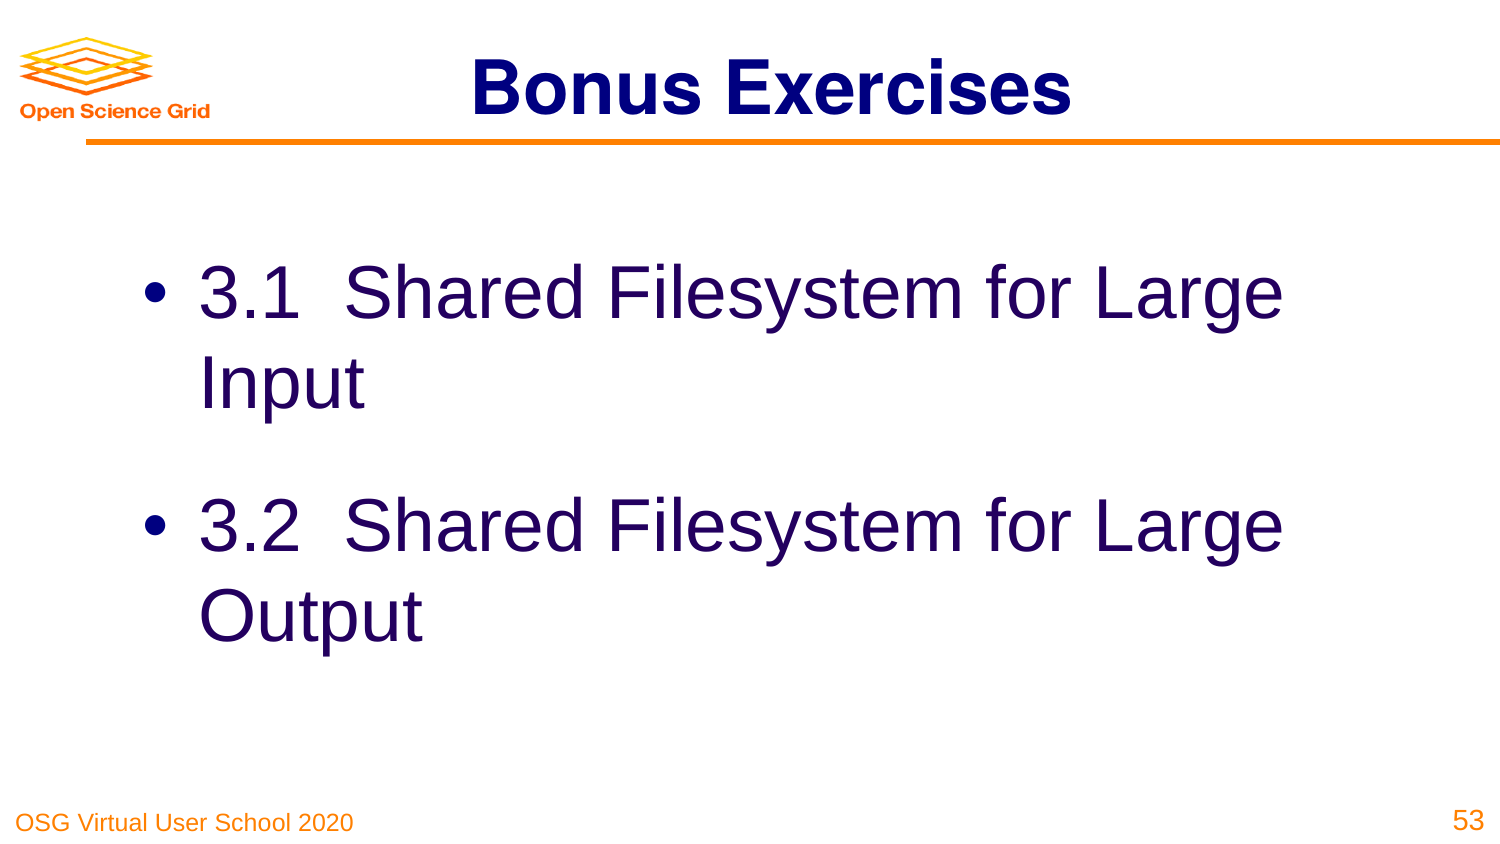

# Bonus Exercises

3.1  Shared Filesystem for Large Input

3.2  Shared Filesystem for Large Output

53